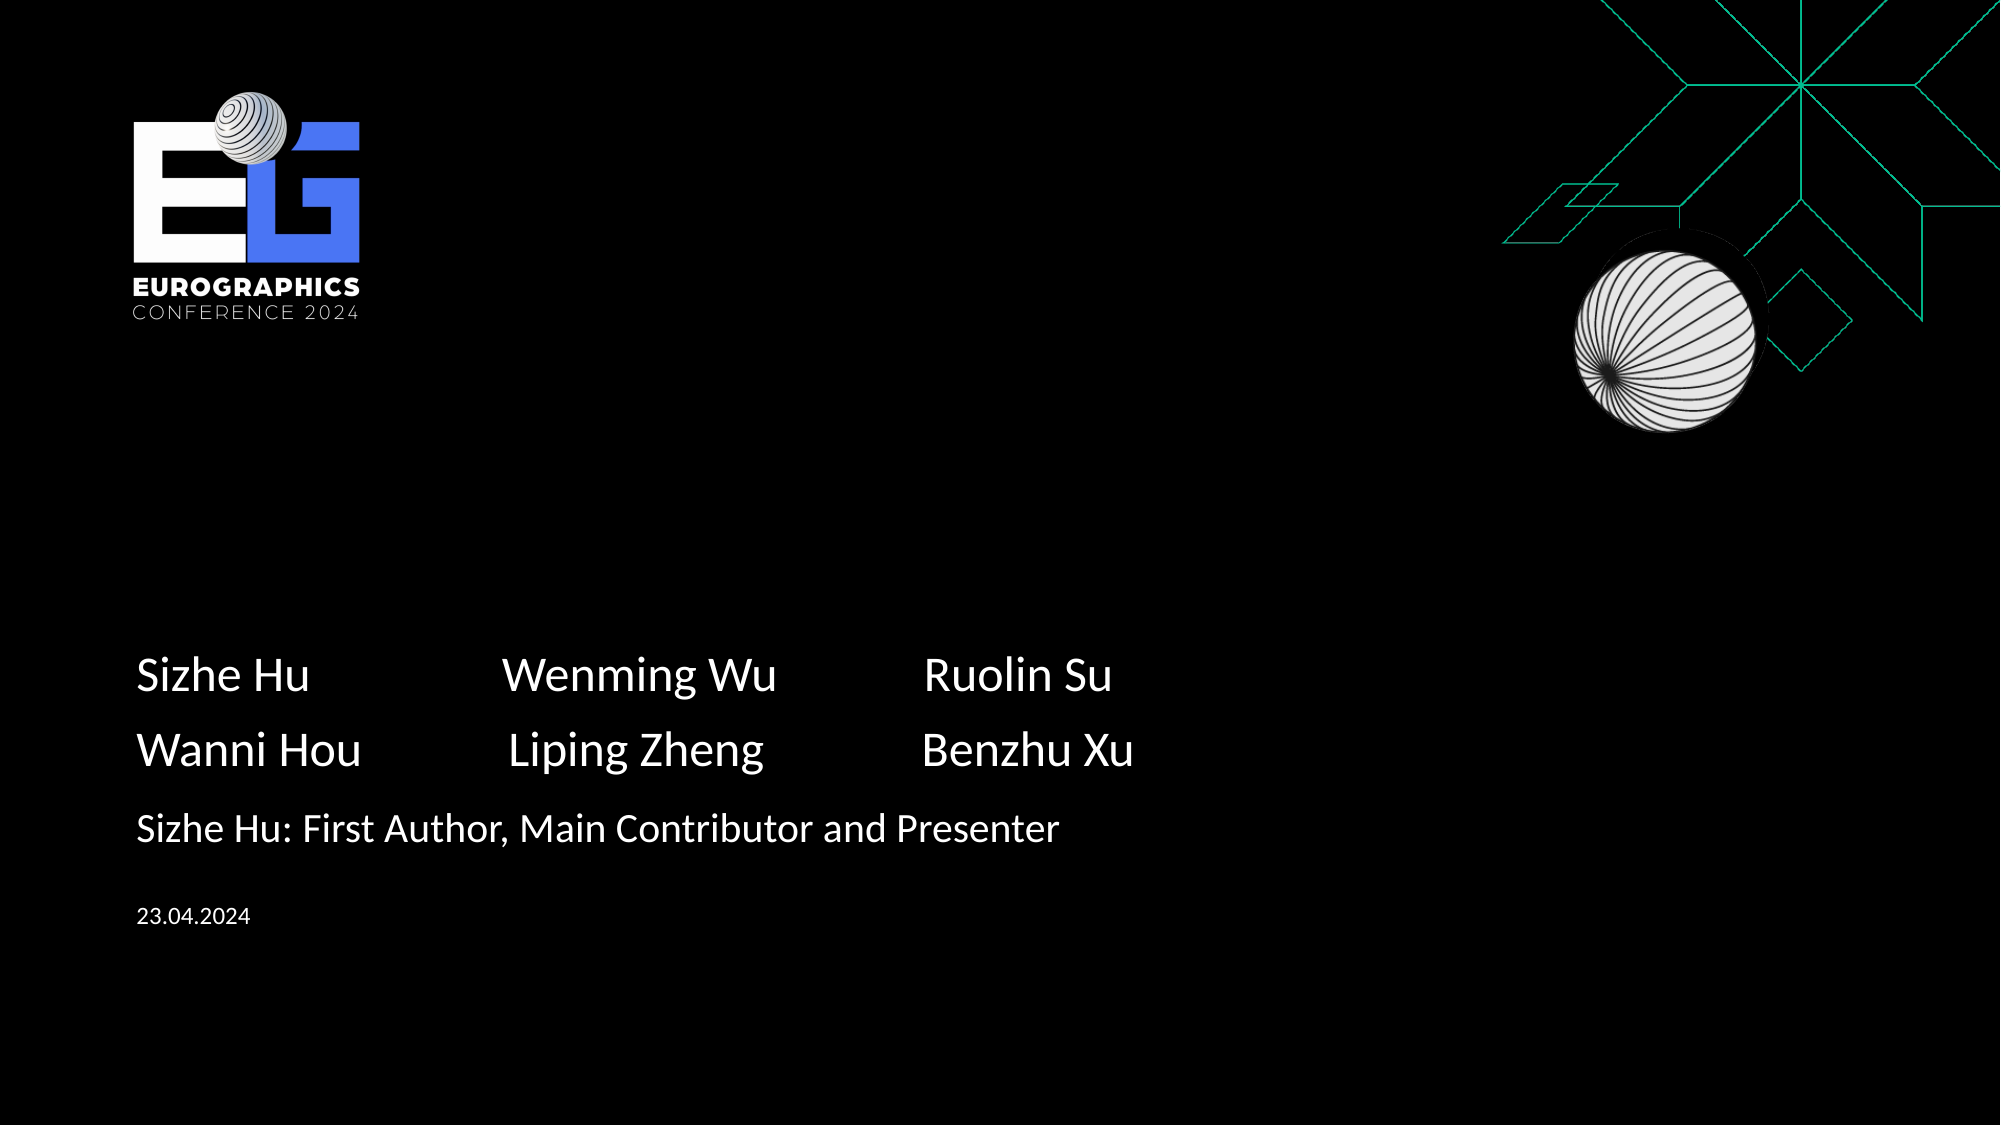

# Raster-to-Graph: Floorplan Recognition via Autoregressive Graph Prediction with an Attention Transformer
Sizhe Hu                 Wenming Wu             Ruolin Su
Wanni Hou             Liping Zheng              Benzhu Xu
Sizhe Hu: First Author, Main Contributor and Presenter
23.04.2024